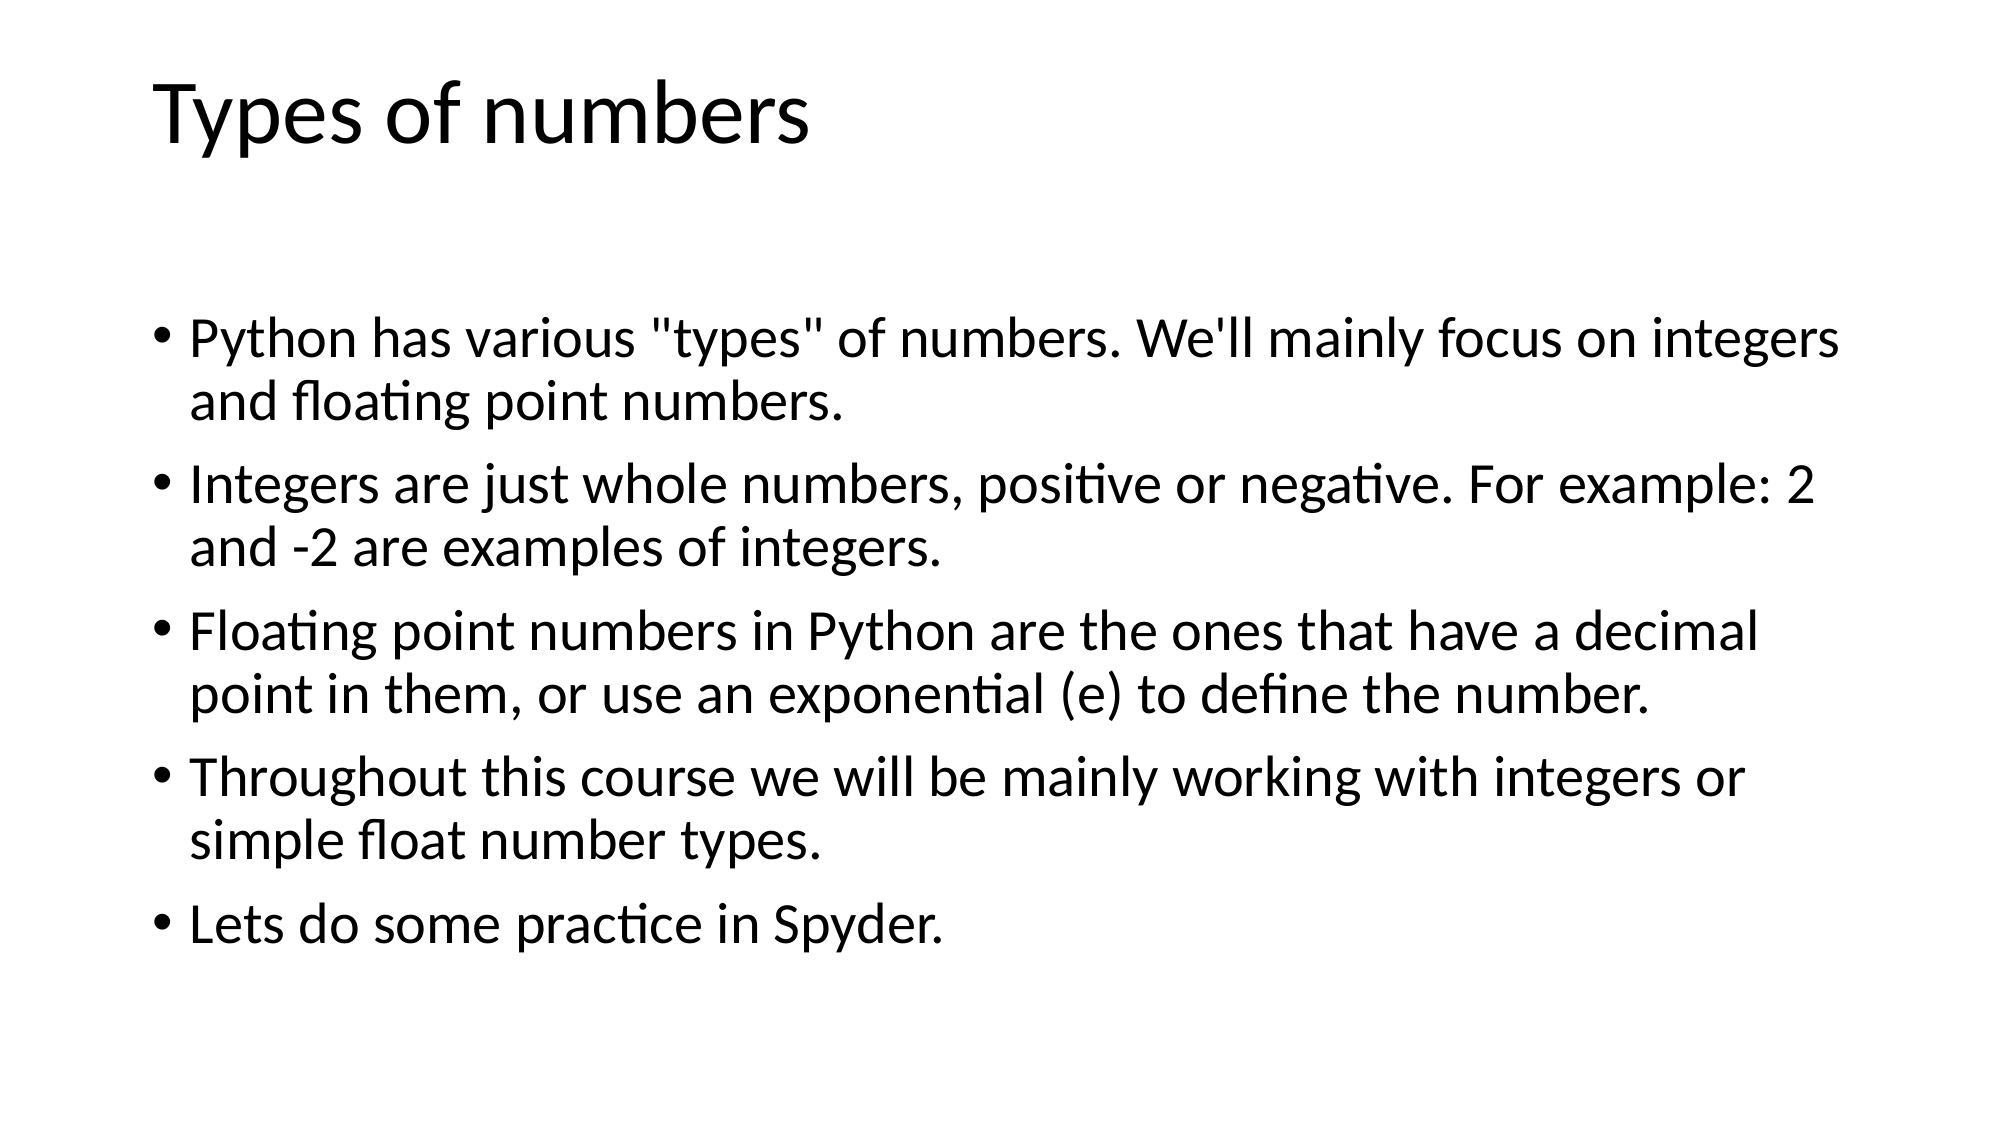

# Types of numbers
Python has various "types" of numbers. We'll mainly focus on integers and floating point numbers.
Integers are just whole numbers, positive or negative. For example: 2 and -2 are examples of integers.
Floating point numbers in Python are the ones that have a decimal point in them, or use an exponential (e) to define the number.
Throughout this course we will be mainly working with integers or simple float number types.
Lets do some practice in Spyder.